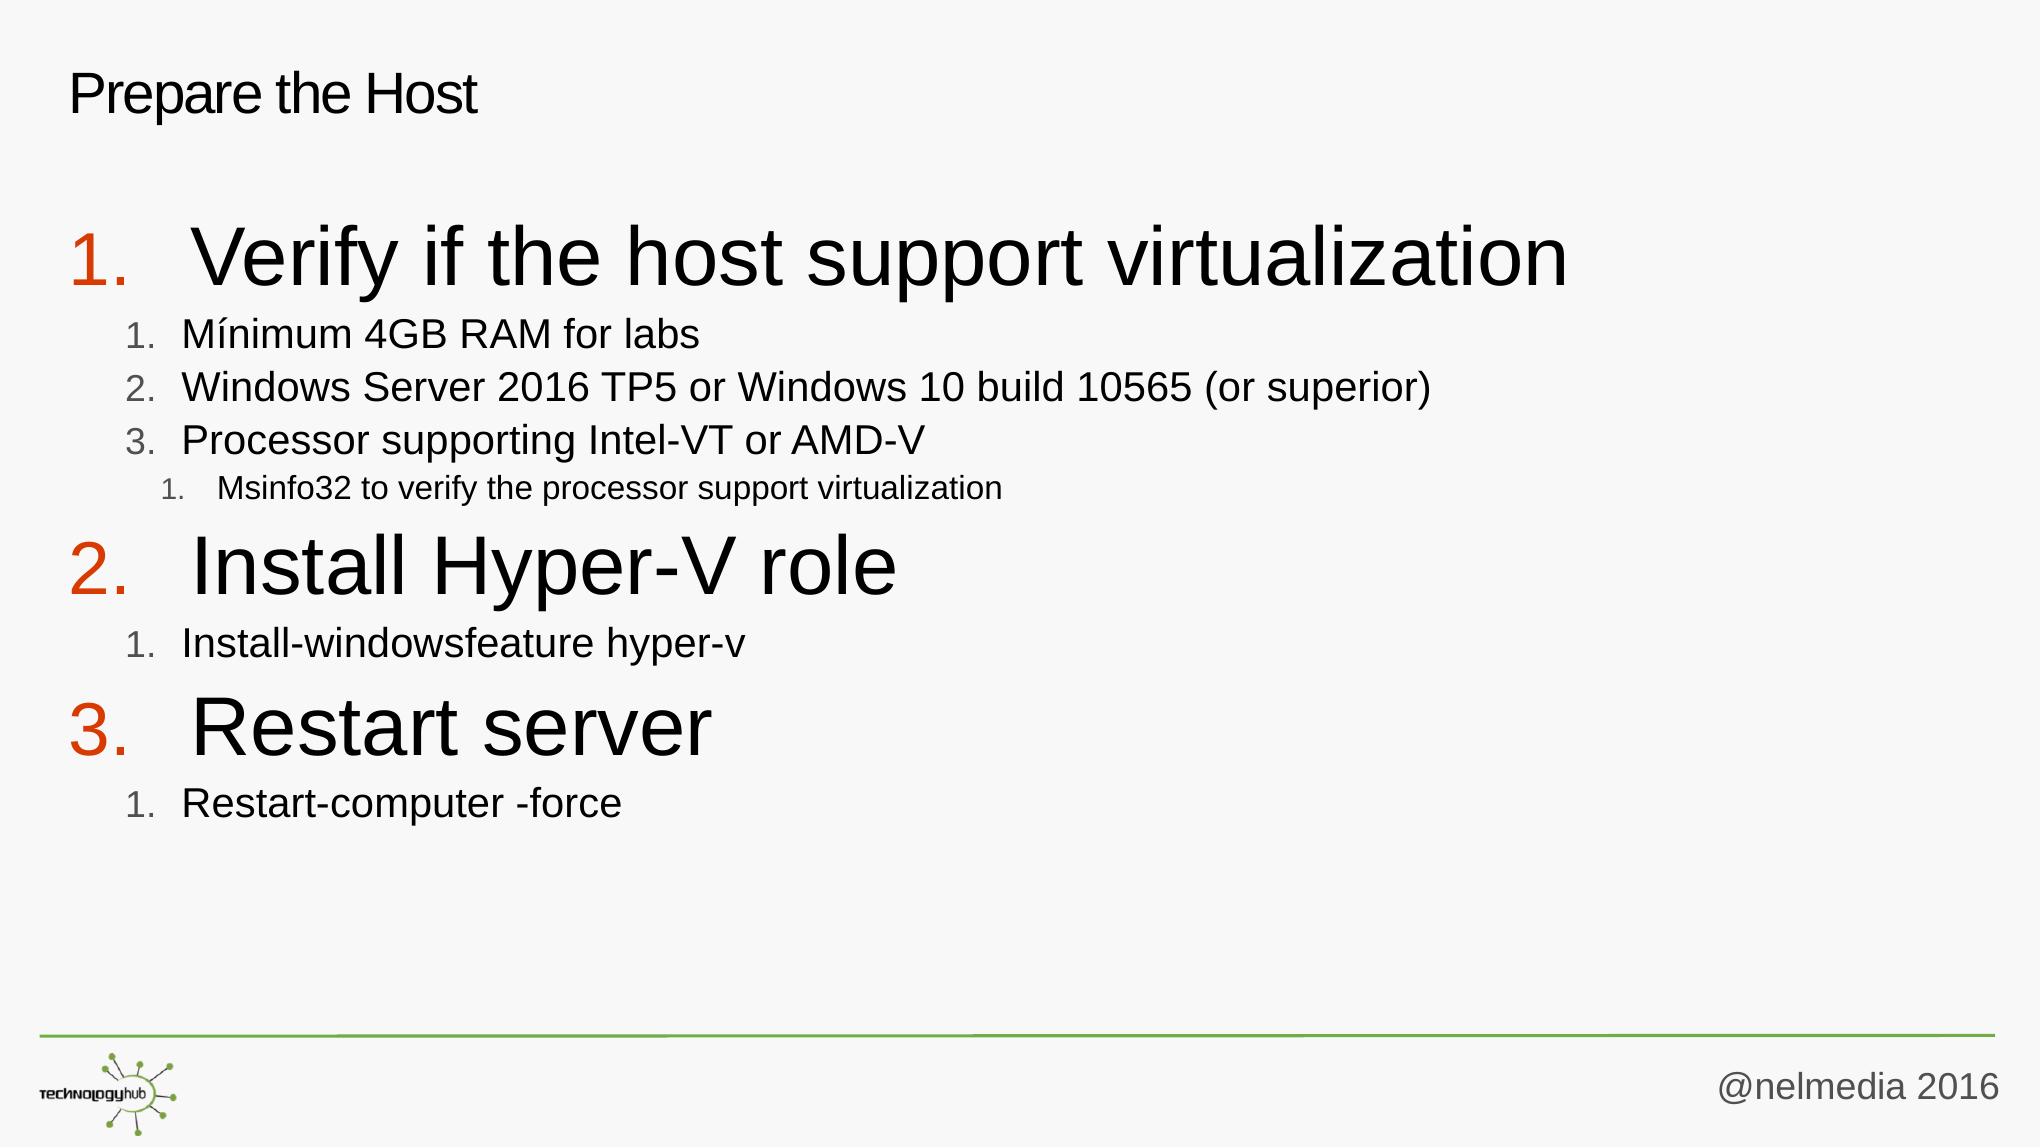

# Prepare the Host
Verify if the host support virtualization
Mínimum 4GB RAM for labs
Windows Server 2016 TP5 or Windows 10 build 10565 (or superior)
Processor supporting Intel-VT or AMD-V
Msinfo32 to verify the processor support virtualization
Install Hyper-V role
Install-windowsfeature hyper-v
Restart server
Restart-computer -force